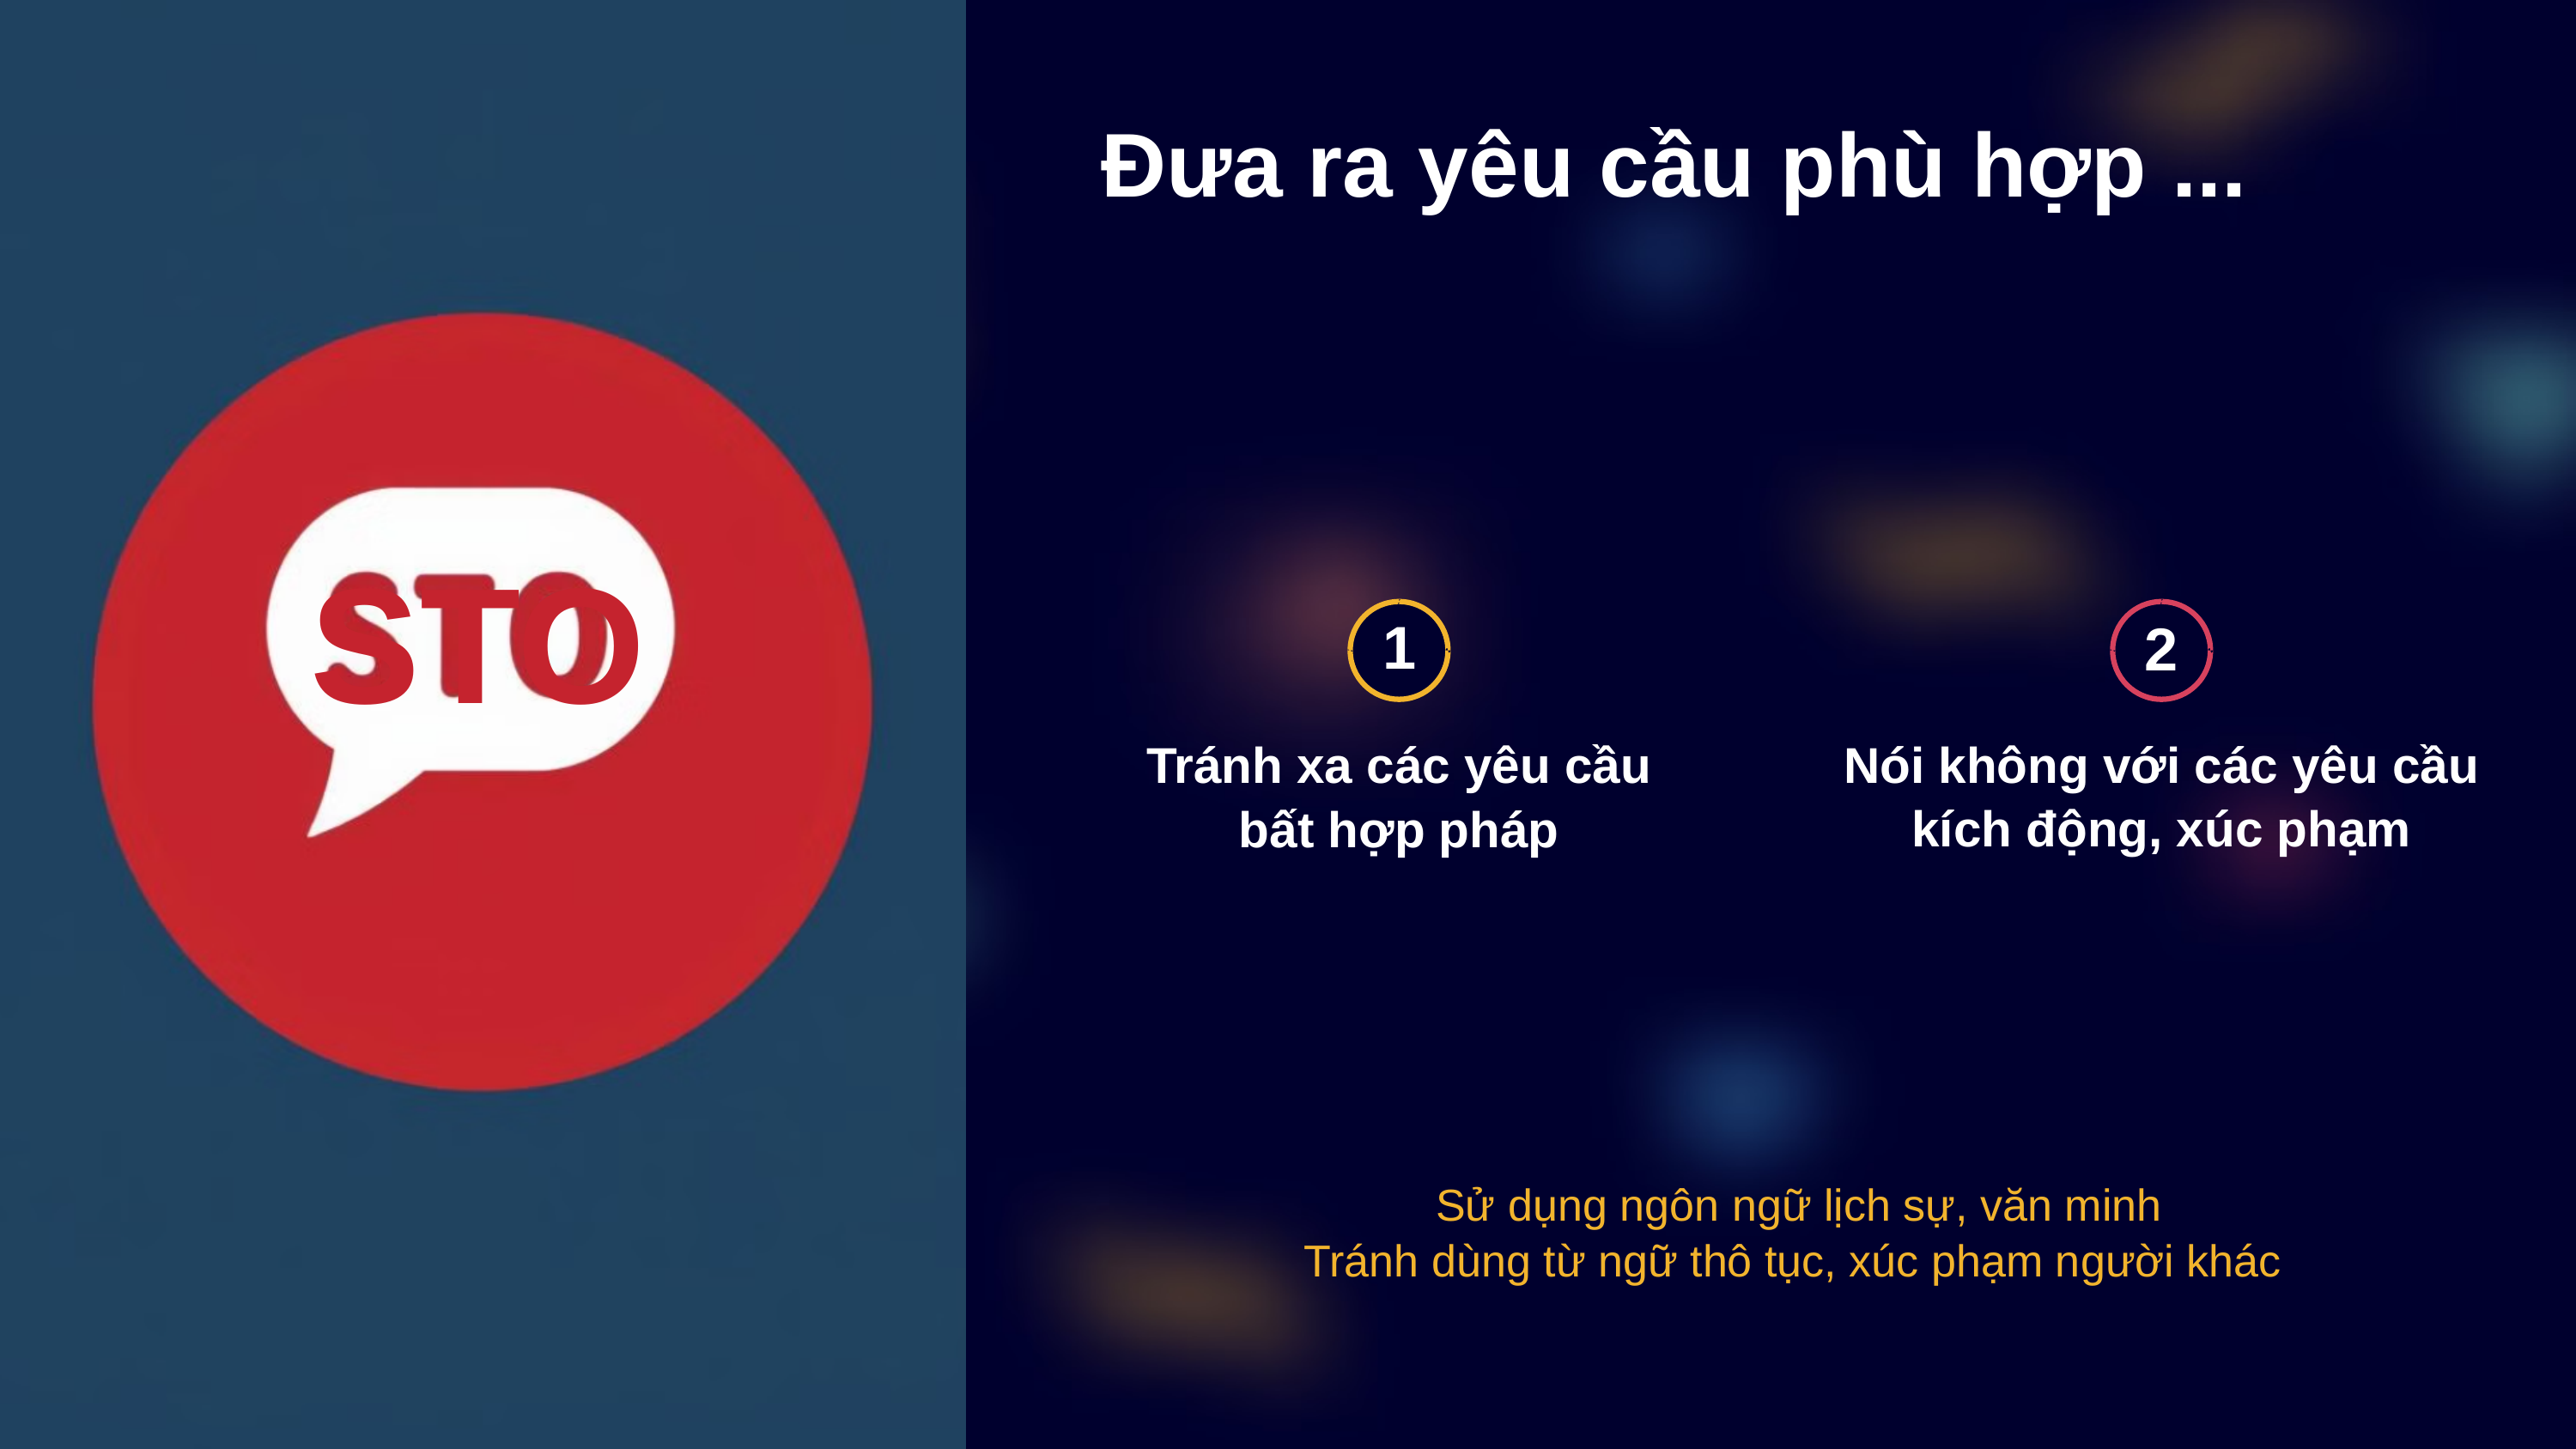

Đưa ra yêu cầu phù hợp ...
STOP

1
Tránh xa các yêu cầu bất hợp pháp

2
Nói không với các yêu cầu kích động, xúc phạm
Sử dụng ngôn ngữ lịch sự, văn minh
Tránh dùng từ ngữ thô tục, xúc phạm người khác